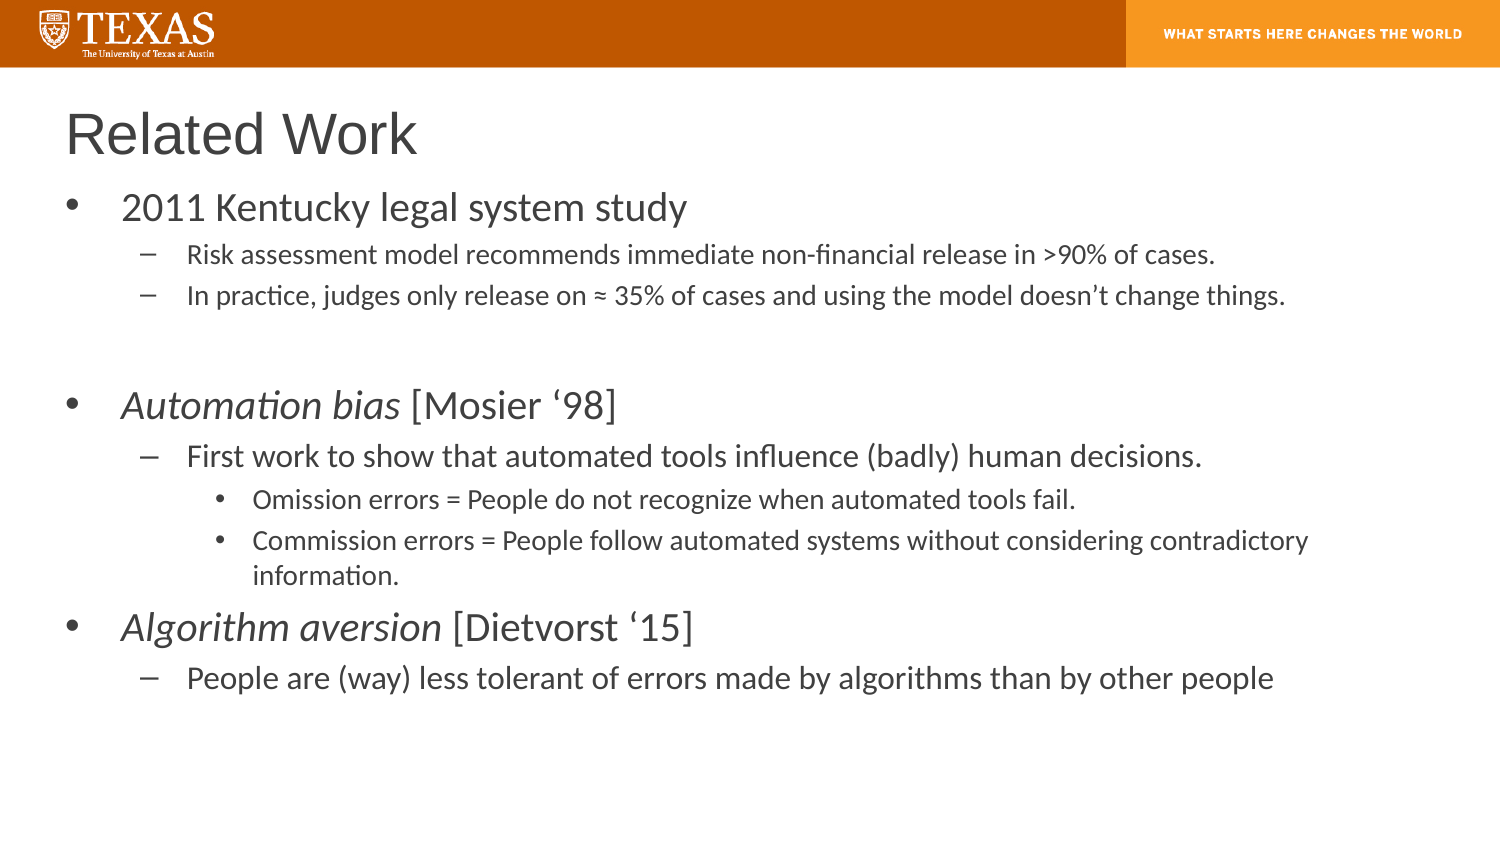

# Related Work
2011 Kentucky legal system study
Risk assessment model recommends immediate non-financial release in >90% of cases.
In practice, judges only release on ≈ 35% of cases and using the model doesn’t change things.

Automation bias [Mosier ‘98]
First work to show that automated tools influence (badly) human decisions.
Omission errors = People do not recognize when automated tools fail.
Commission errors = People follow automated systems without considering contradictory information.
Algorithm aversion [Dietvorst ‘15]
People are (way) less tolerant of errors made by algorithms than by other people